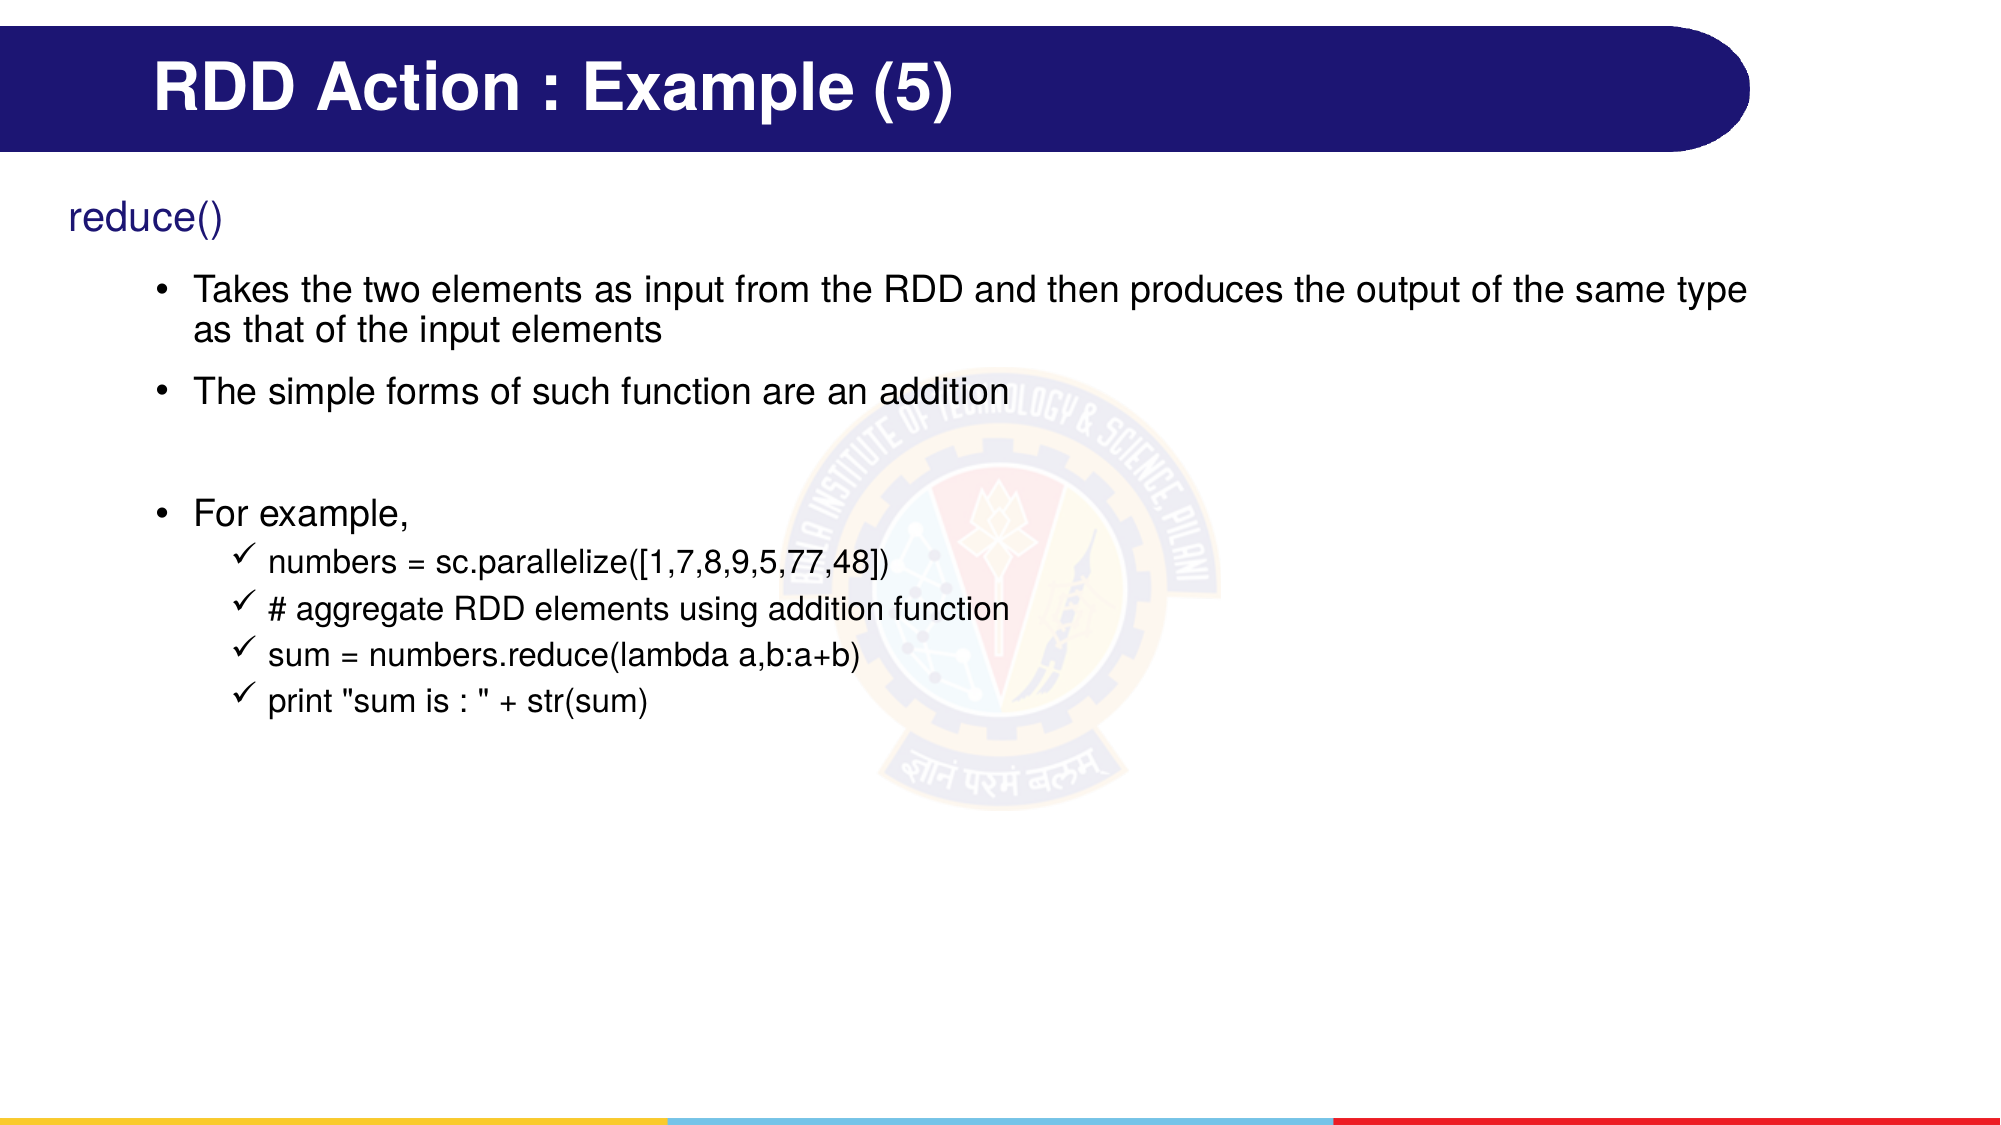

# RDD Action : Example (5)
reduce()

Takes the two elements as input from the RDD and then produces the output of the same type as that of the input elements
The simple forms of such function are an addition

For example,
numbers = sc.parallelize([1,7,8,9,5,77,48])
# aggregate RDD elements using addition function
sum = numbers.reduce(lambda a,b:a+b)
print "sum is : " + str(sum)